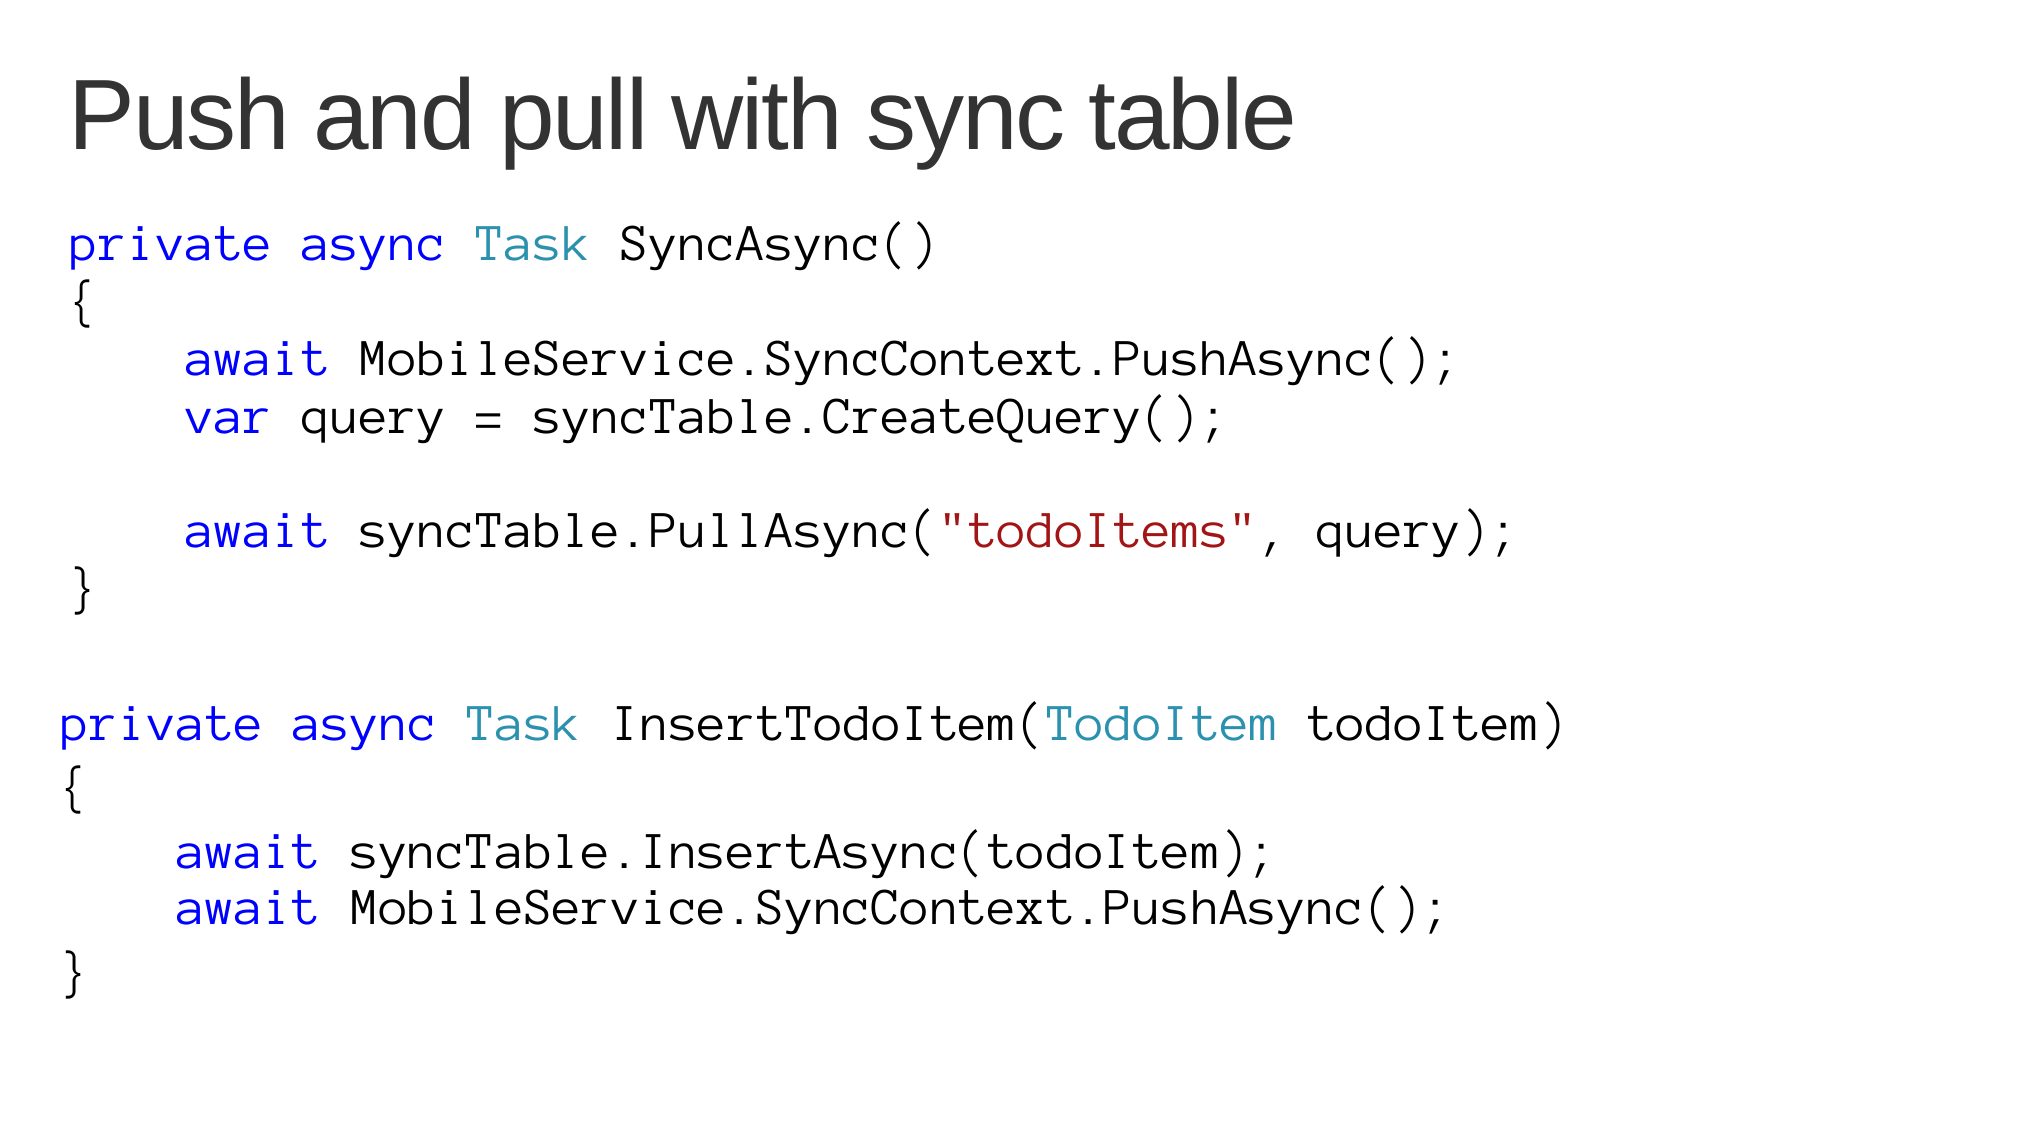

# Push and pull with sync table
private async Task SyncAsync()
{
    await MobileService.SyncContext.PushAsync();
    var query = syncTable.CreateQuery();

    await syncTable.PullAsync("todoItems", query);
}
private async Task InsertTodoItem(TodoItem todoItem)
{
    await syncTable.InsertAsync(todoItem);
    await MobileService.SyncContext.PushAsync();
}